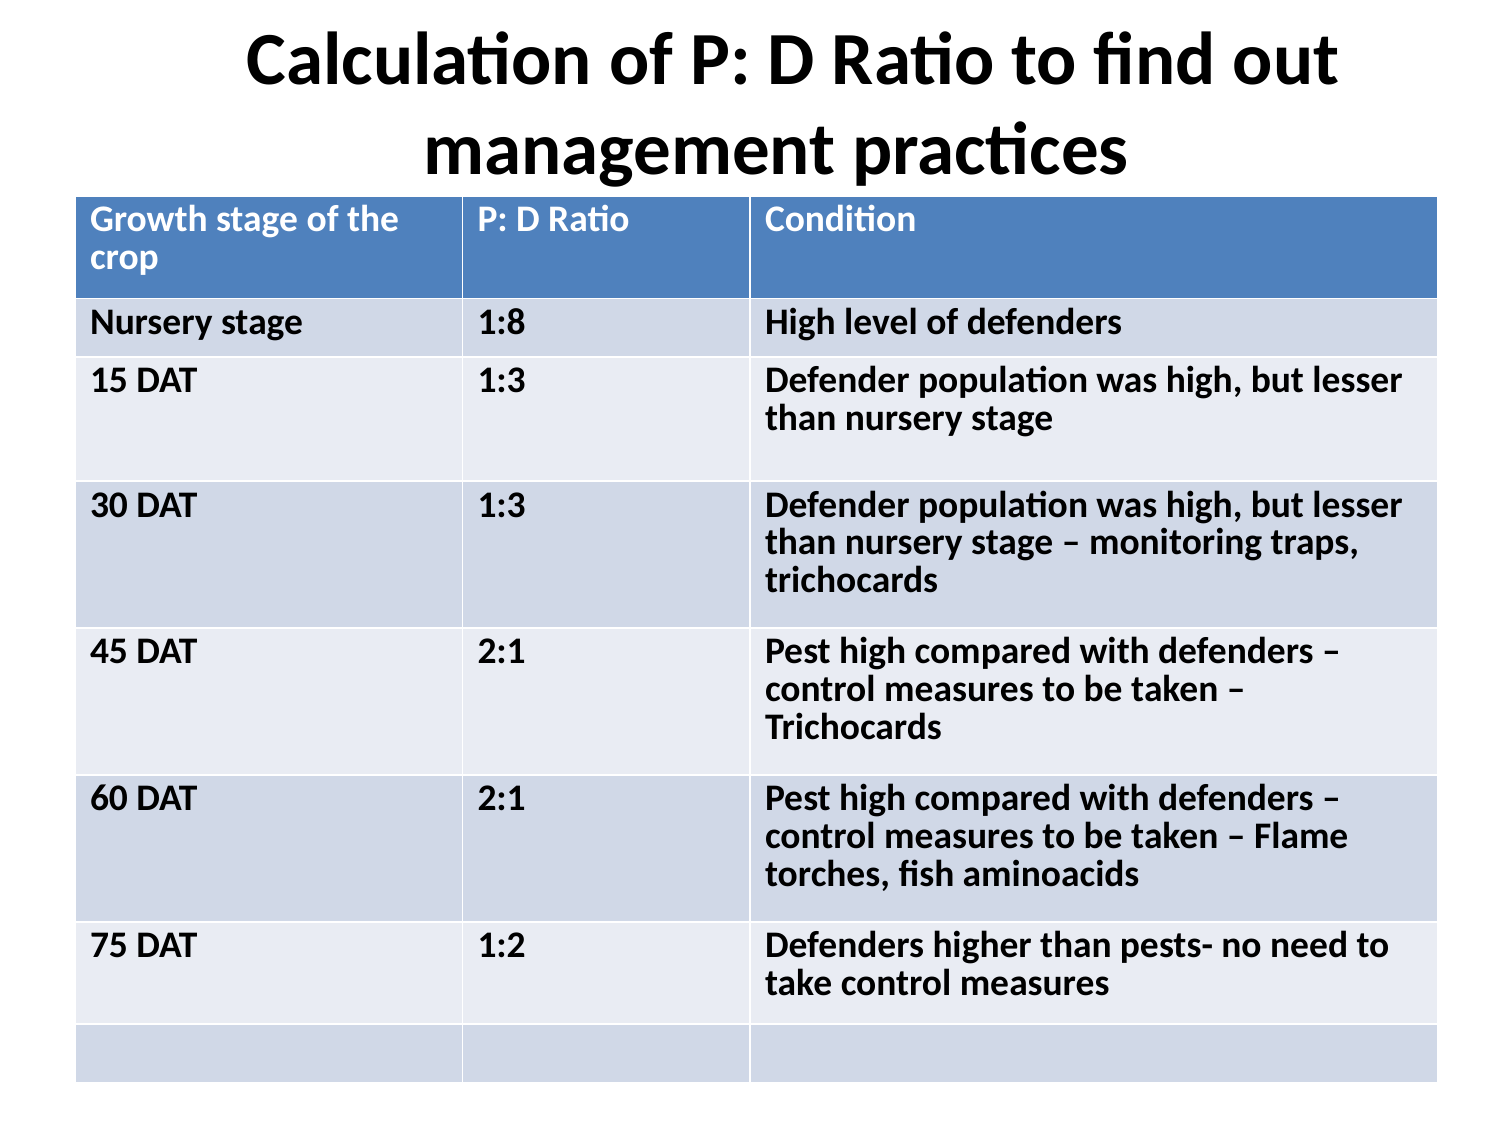

# Calculation of P: D Ratio to find out management practices
| Growth stage of the crop | P: D Ratio | Condition |
| --- | --- | --- |
| Nursery stage | 1:8 | High level of defenders |
| 15 DAT | 1:3 | Defender population was high, but lesser than nursery stage |
| 30 DAT | 1:3 | Defender population was high, but lesser than nursery stage – monitoring traps, trichocards |
| 45 DAT | 2:1 | Pest high compared with defenders – control measures to be taken – Trichocards |
| 60 DAT | 2:1 | Pest high compared with defenders – control measures to be taken – Flame torches, fish aminoacids |
| 75 DAT | 1:2 | Defenders higher than pests- no need to take control measures |
|  |  |  |